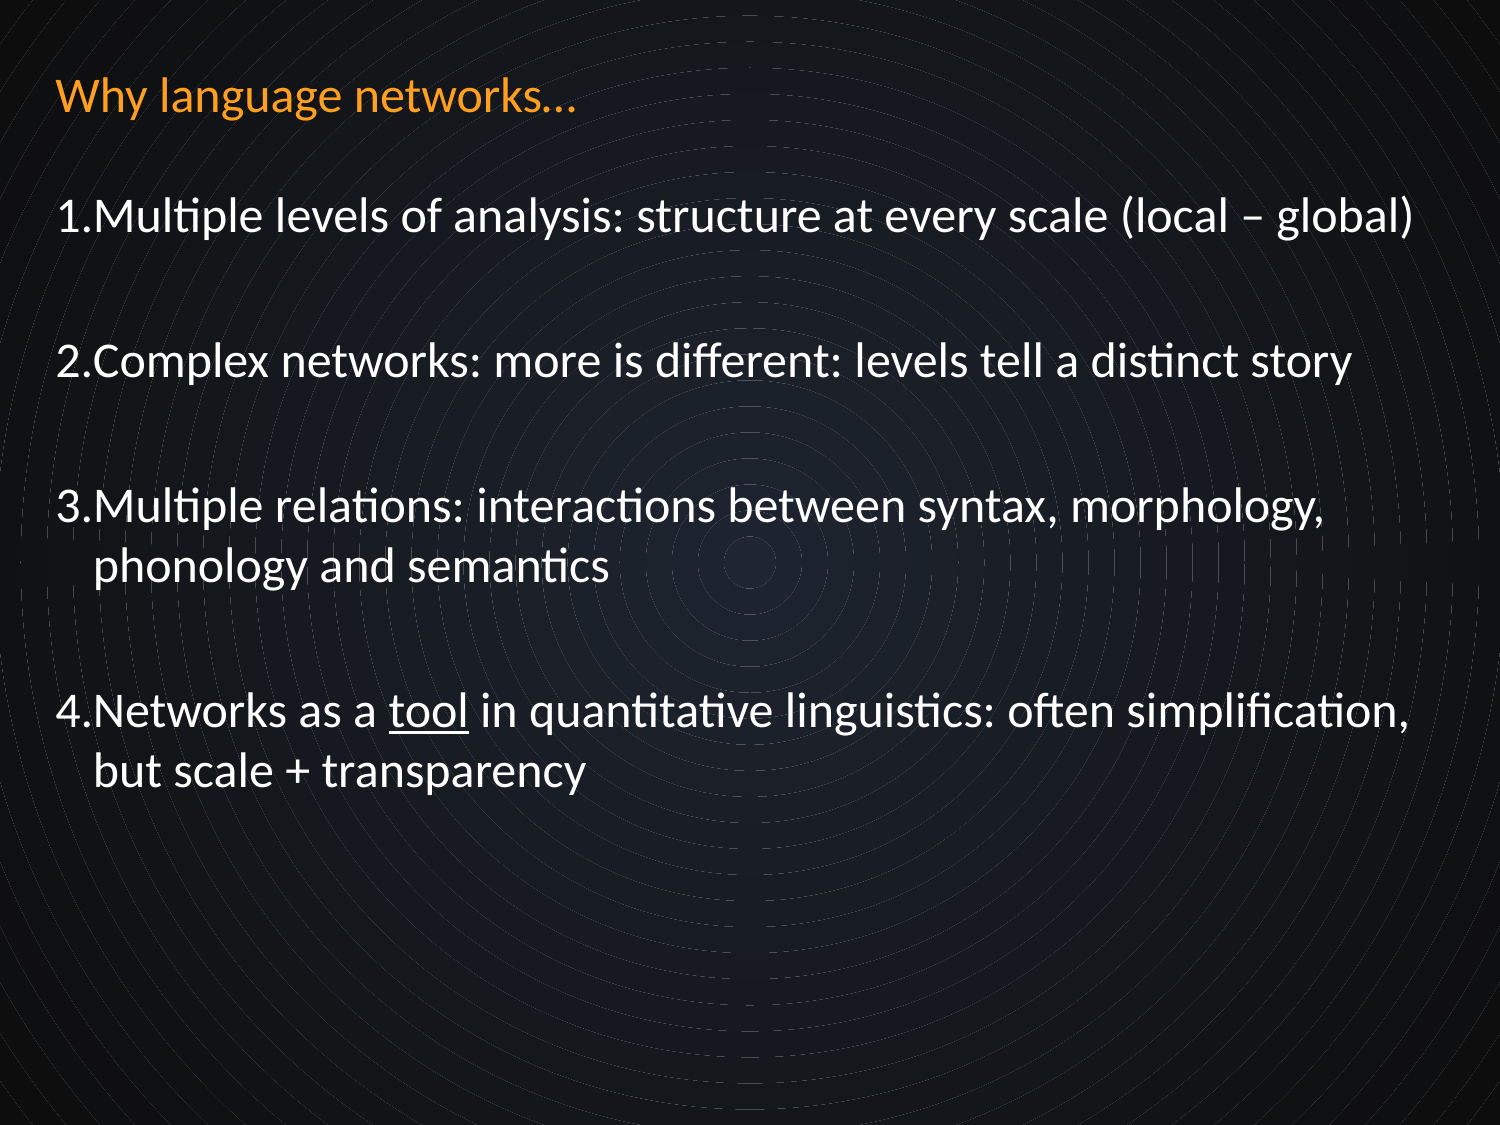

Why language networks…

Multiple levels of analysis: structure at every scale (local – global)

Complex networks: more is different: levels tell a distinct story

Multiple relations: interactions between syntax, morphology, phonology and semantics

Networks as a tool in quantitative linguistics: often simplification, but scale + transparency